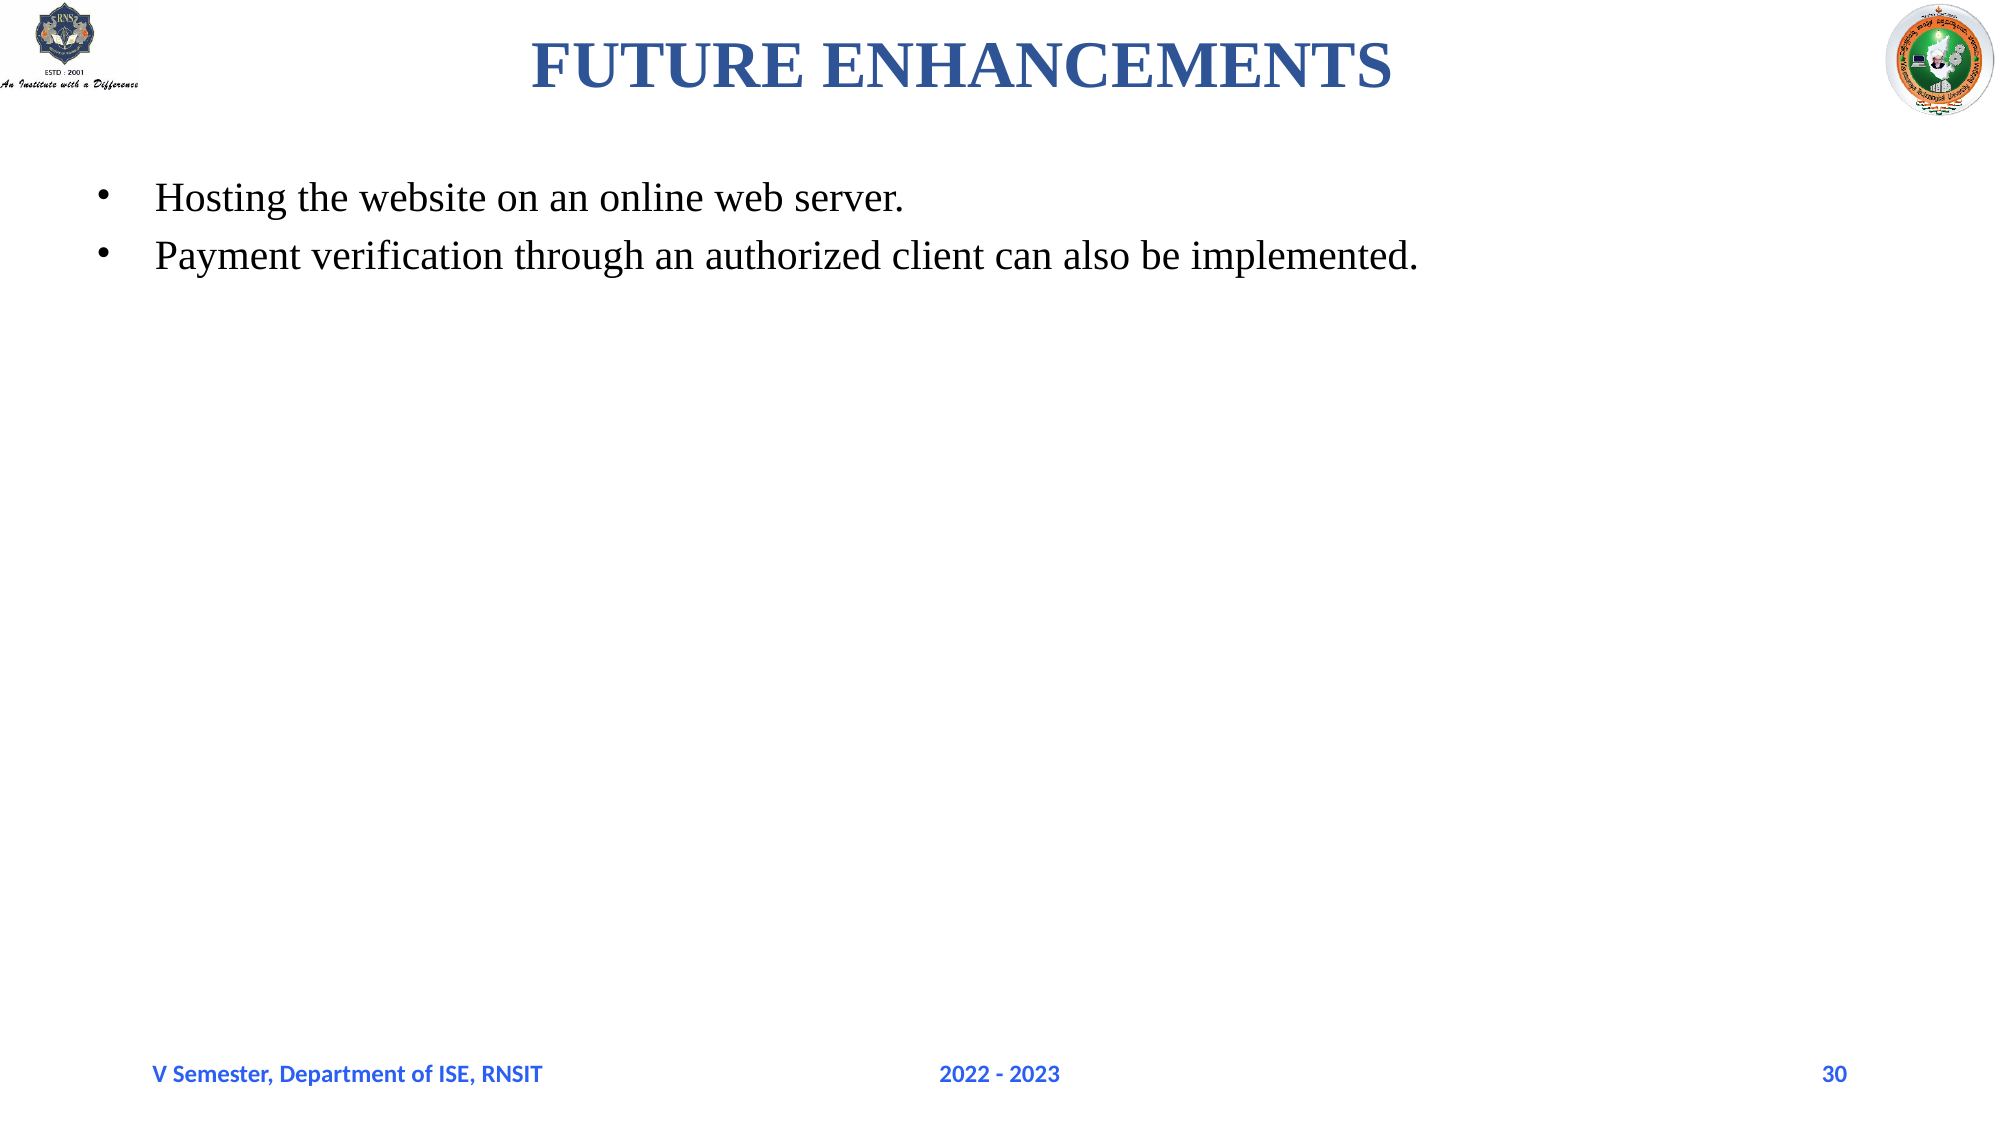

# FUTURE ENHANCEMENTS
Hosting the website on an online web server.
Payment verification through an authorized client can also be implemented.
V Semester, Department of ISE, RNSIT
2022 - 2023
30